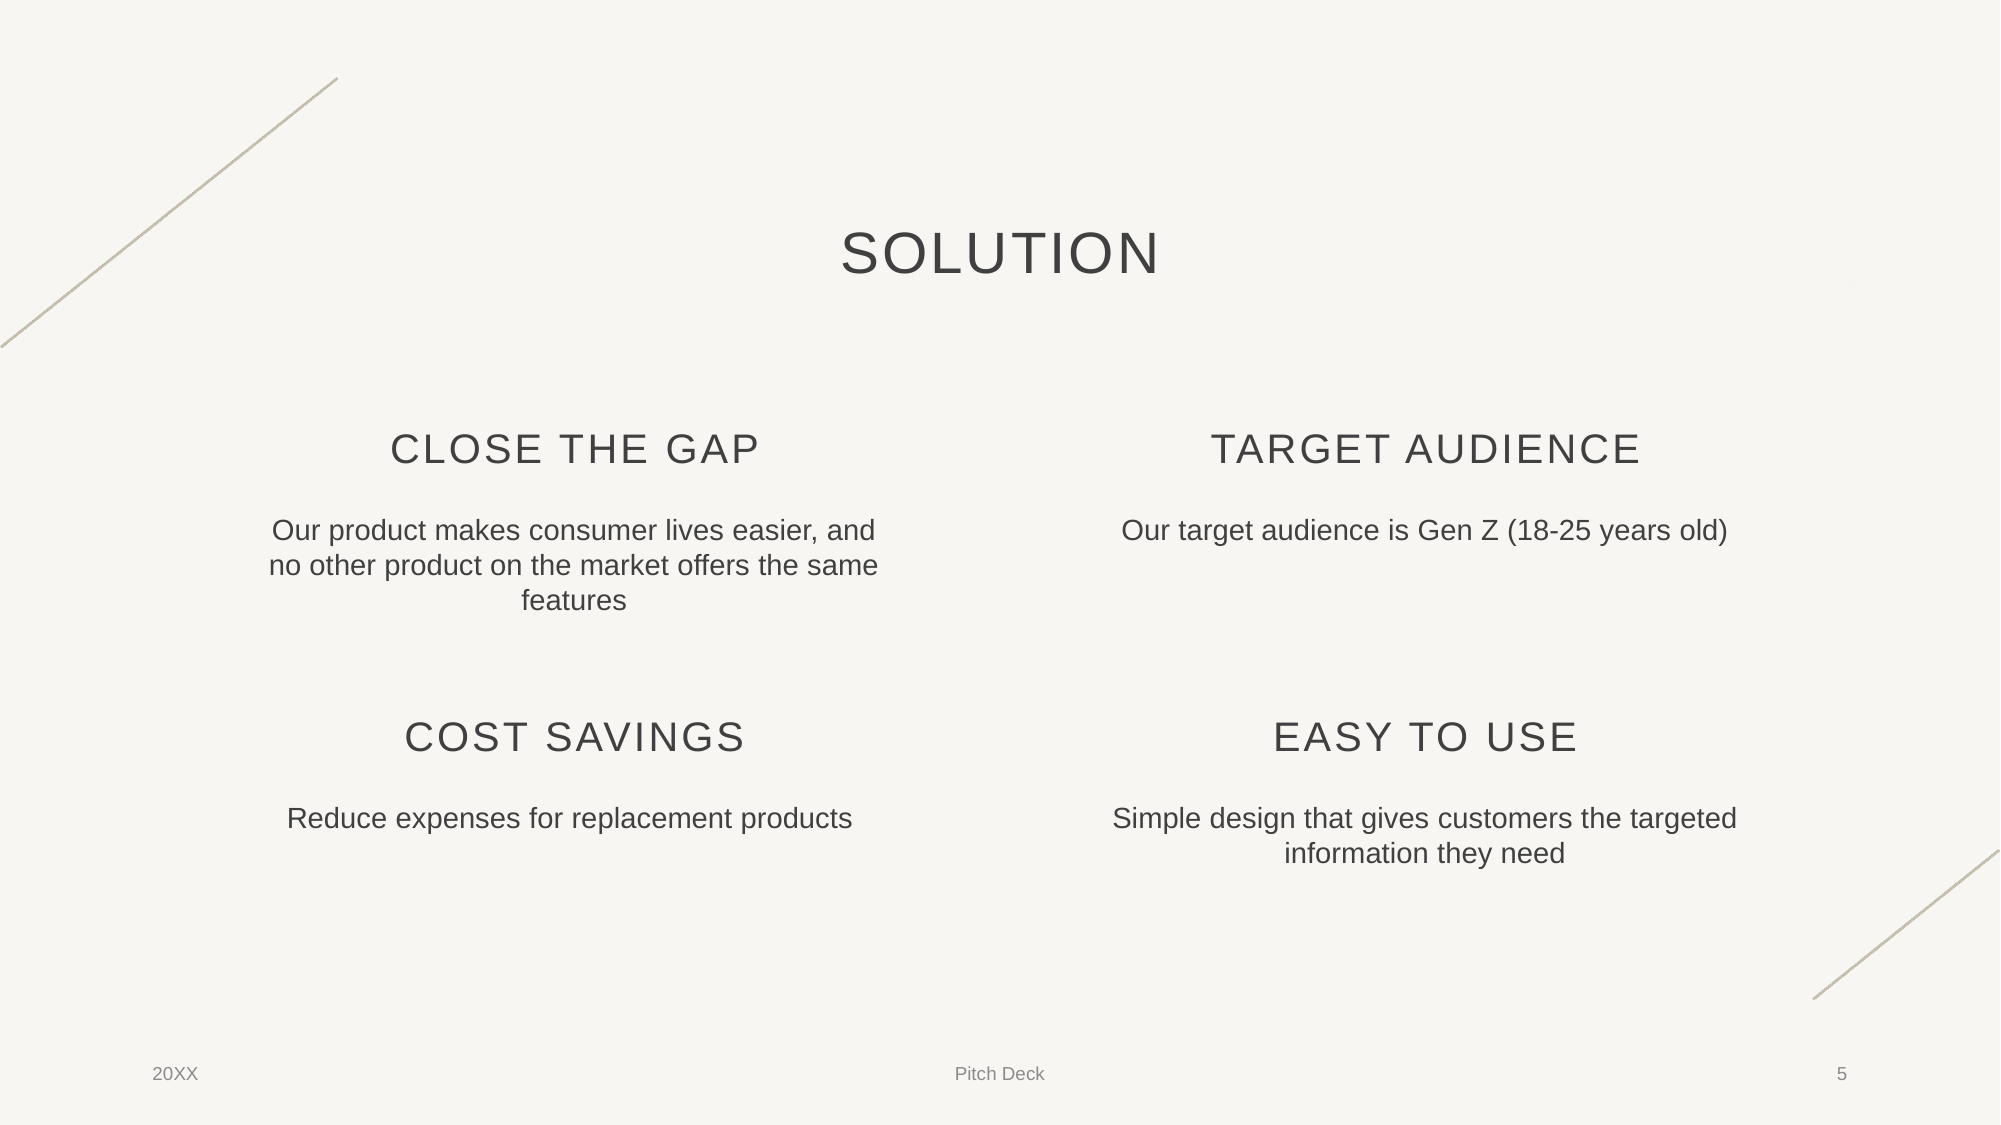

# SOLUTION
CLOSE THE GAP
TARGET AUDIENCE
Our product makes consumer lives easier, and no other product on the market offers the same features
Our target audience is Gen Z (18-25 years old)

COST SAVINGS
EASY TO USE
Reduce expenses for replacement products

Simple design that gives customers the targeted information they need
20XX
Pitch Deck
5